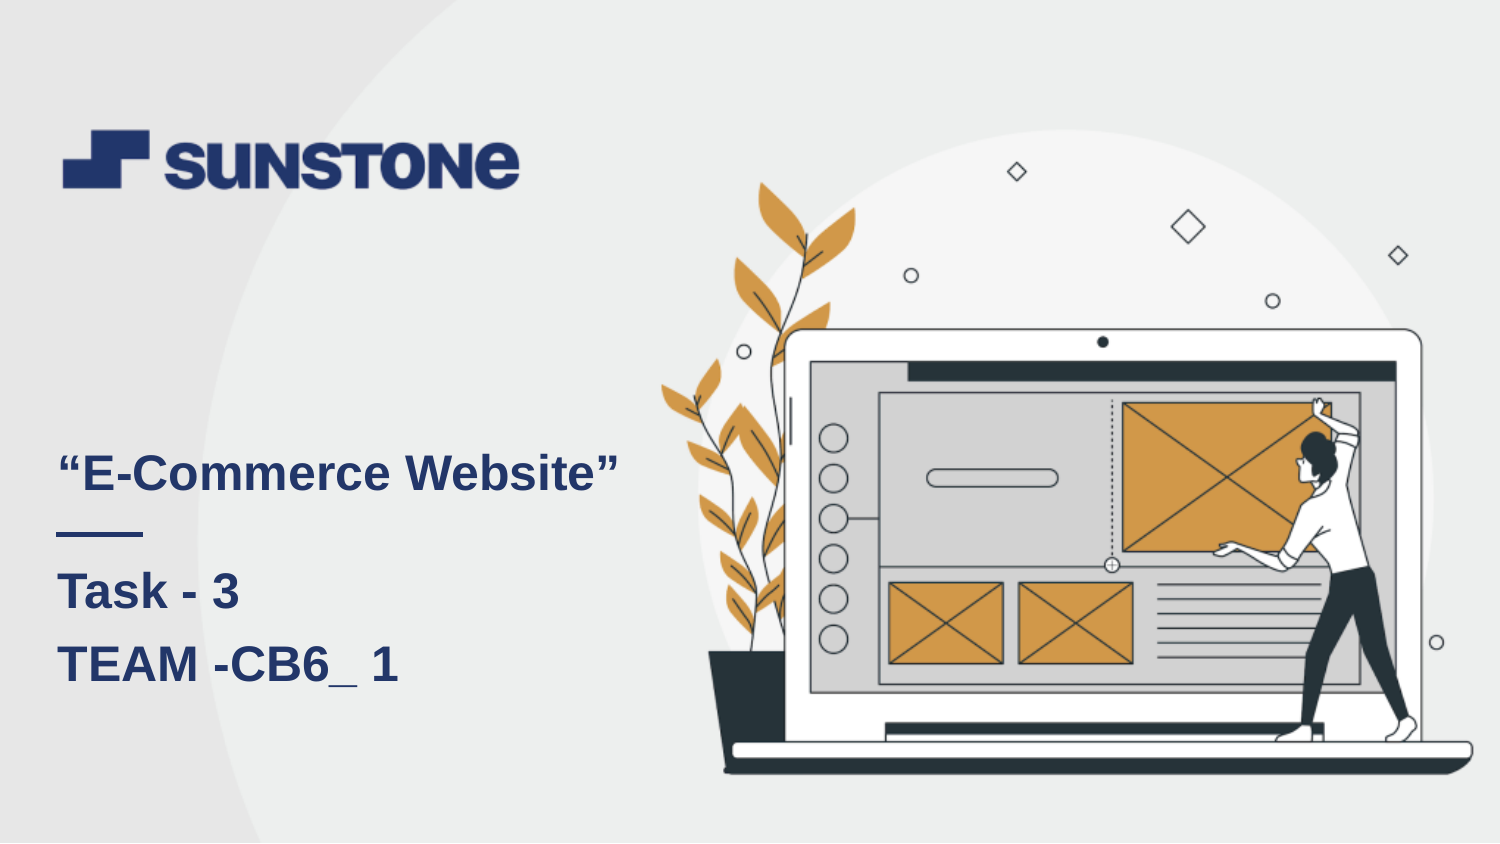

“E-Commerce Website”
Task - 3
TEAM -CB6_ 1